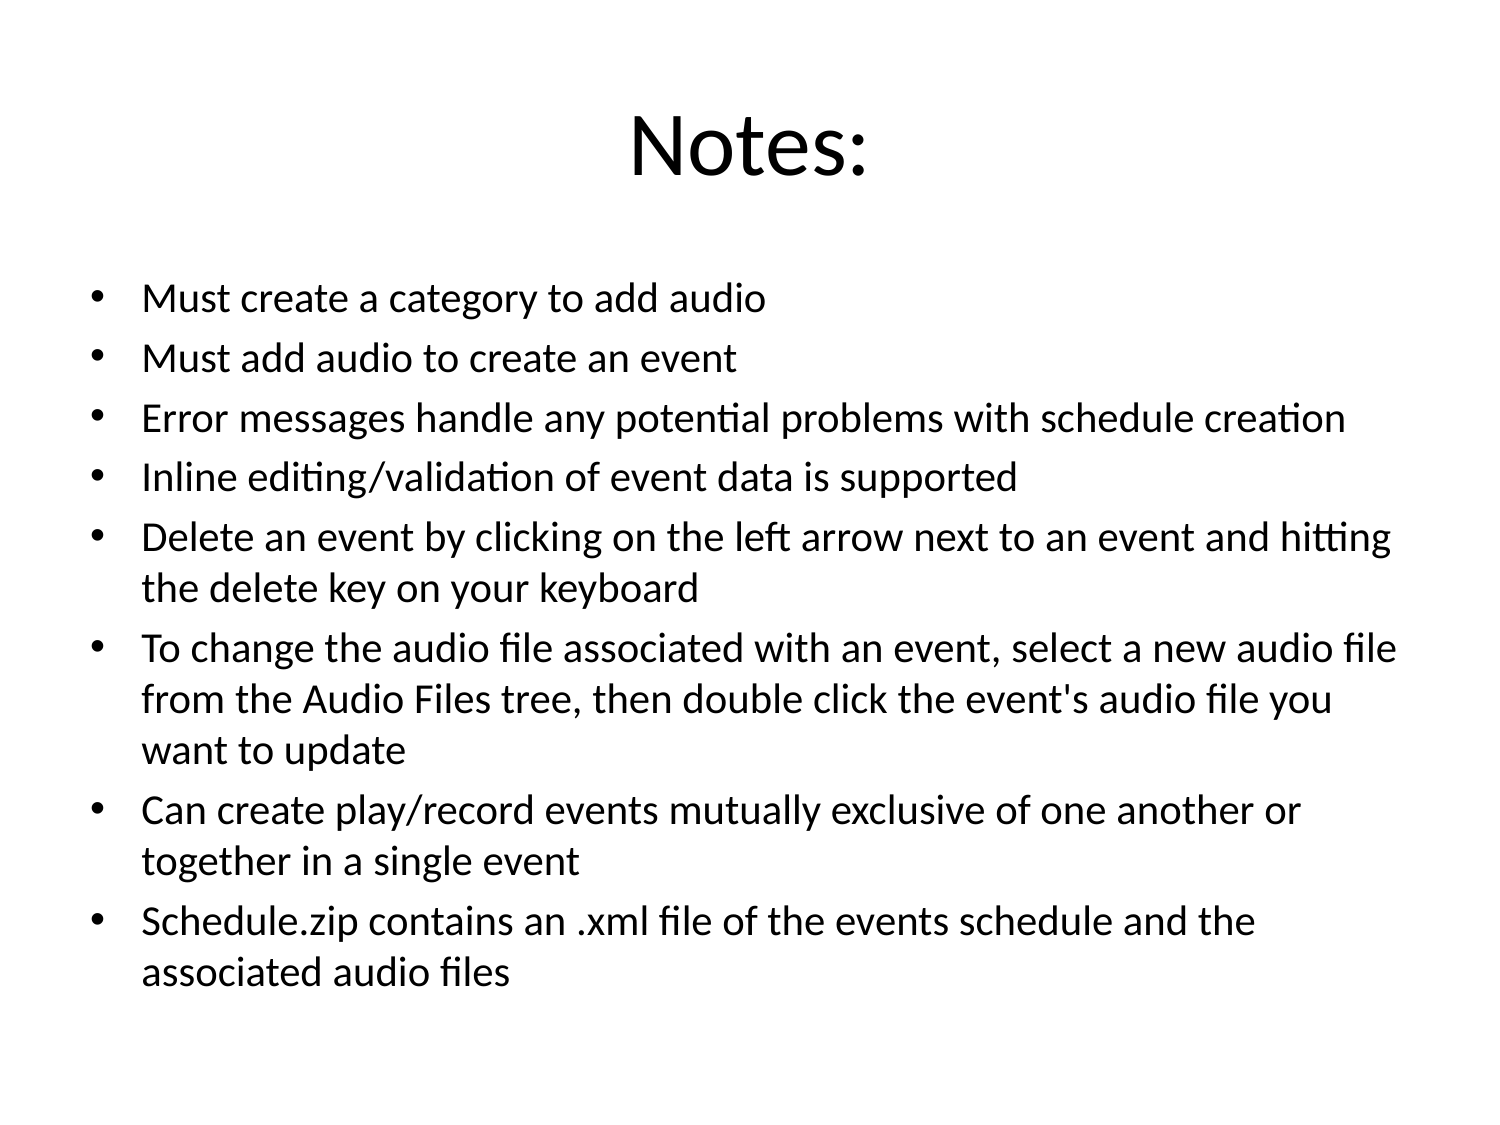

# Notes:
Must create a category to add audio
Must add audio to create an event
Error messages handle any potential problems with schedule creation
Inline editing/validation of event data is supported
Delete an event by clicking on the left arrow next to an event and hitting the delete key on your keyboard
To change the audio file associated with an event, select a new audio file from the Audio Files tree, then double click the event's audio file you want to update
Can create play/record events mutually exclusive of one another or together in a single event
Schedule.zip contains an .xml file of the events schedule and the associated audio files